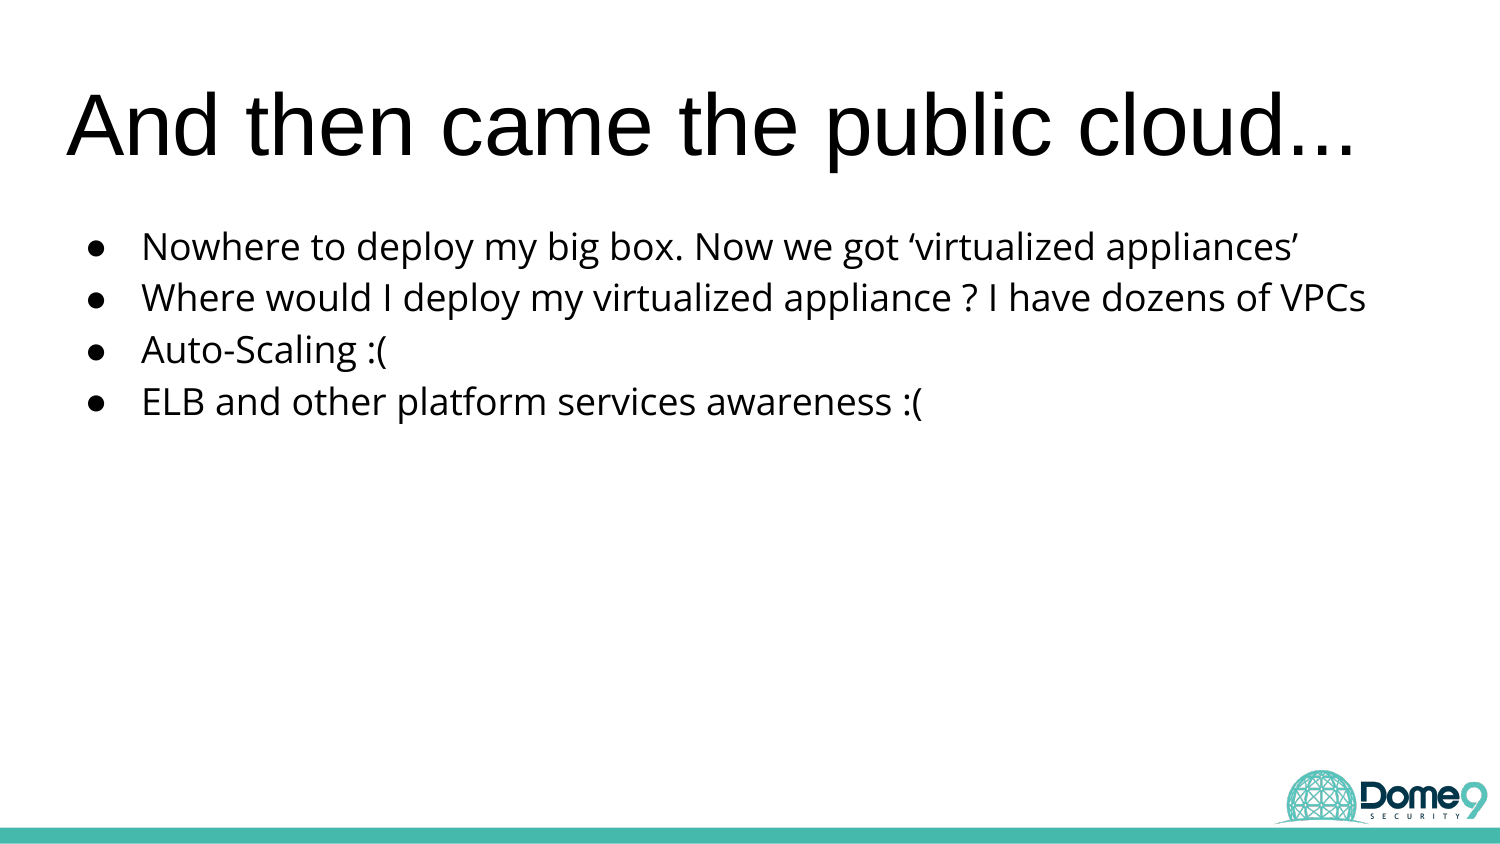

# And then came the public cloud...
Nowhere to deploy my big box. Now we got ‘virtualized appliances’
Where would I deploy my virtualized appliance ? I have dozens of VPCs
Auto-Scaling :(
ELB and other platform services awareness :(